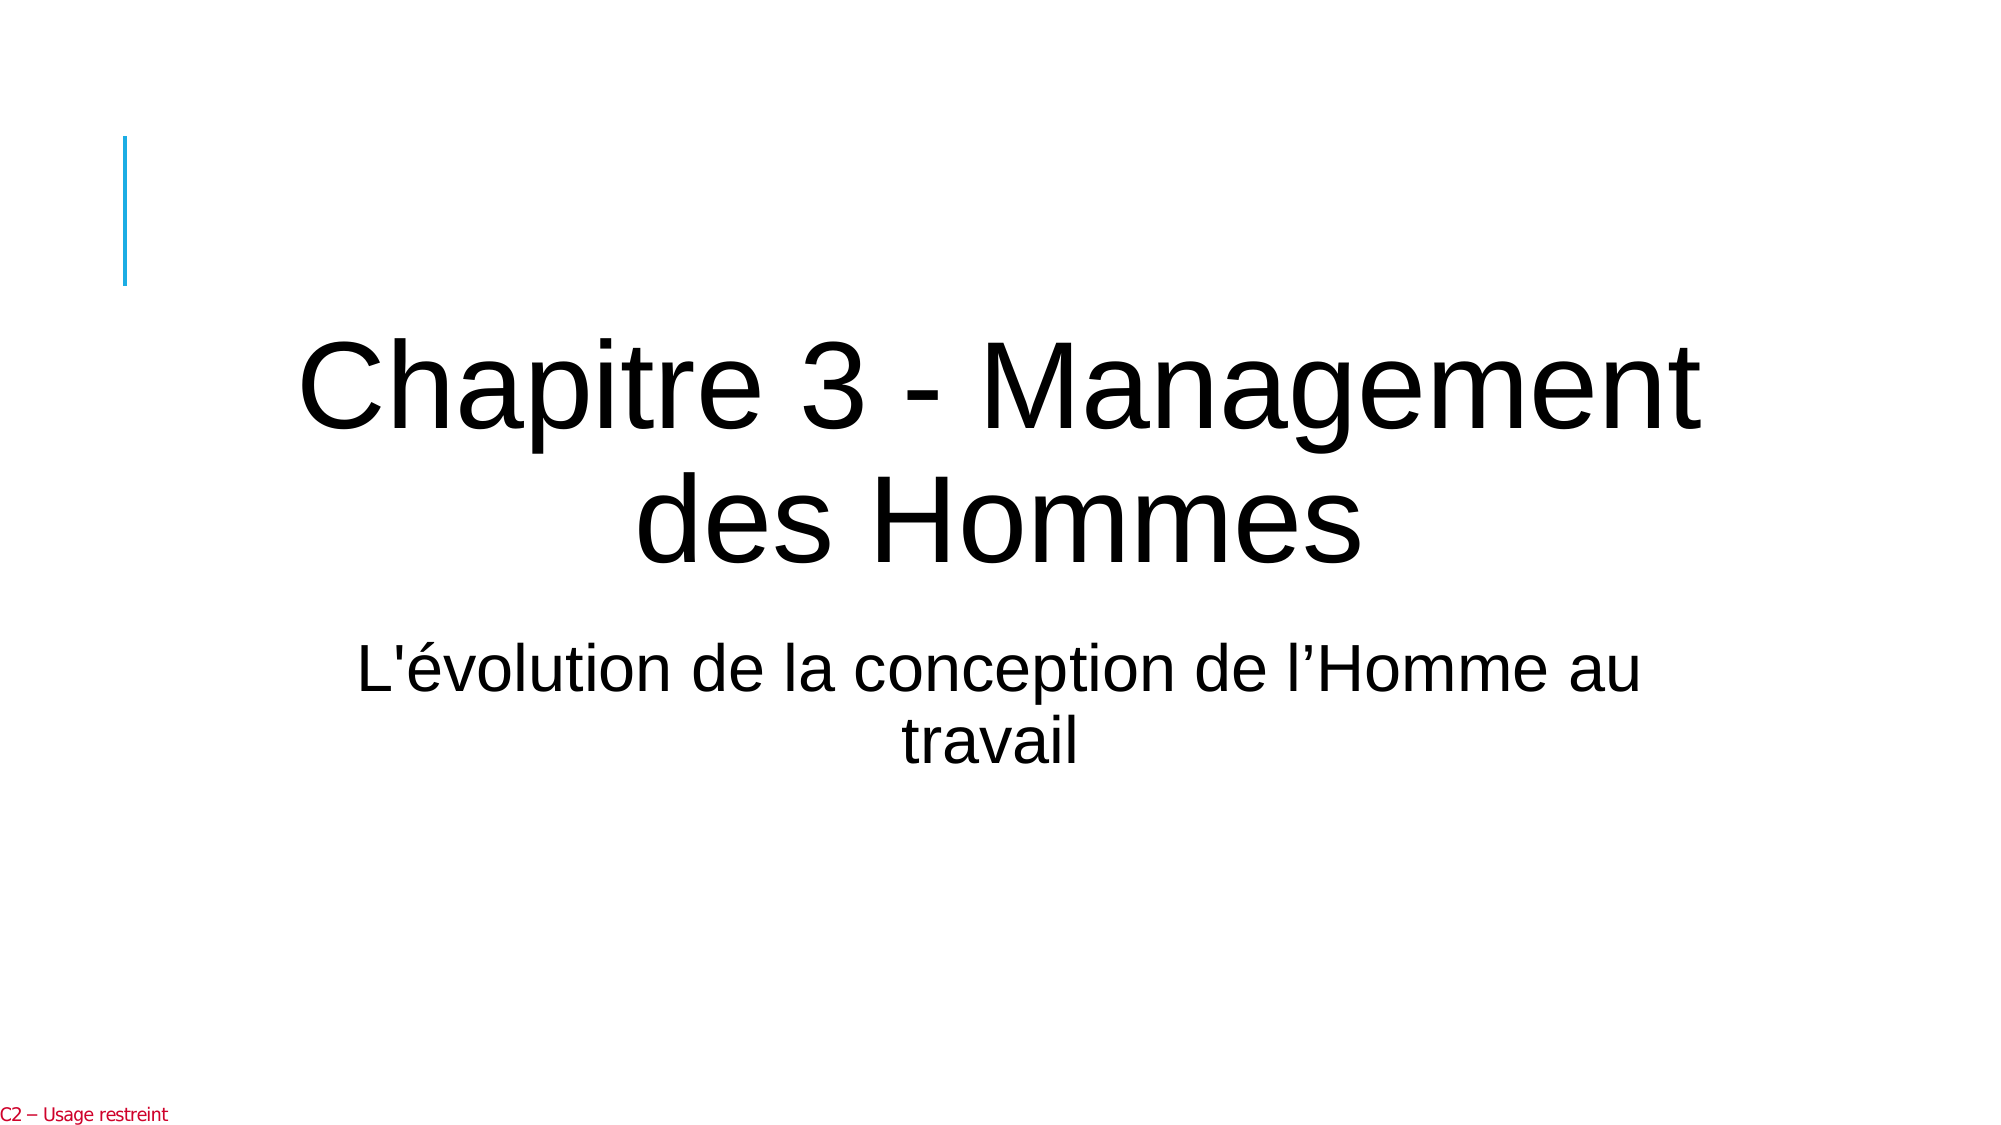

Chapitre 3 - Management des Hommes
L'évolution de la conception de l’Homme au travail